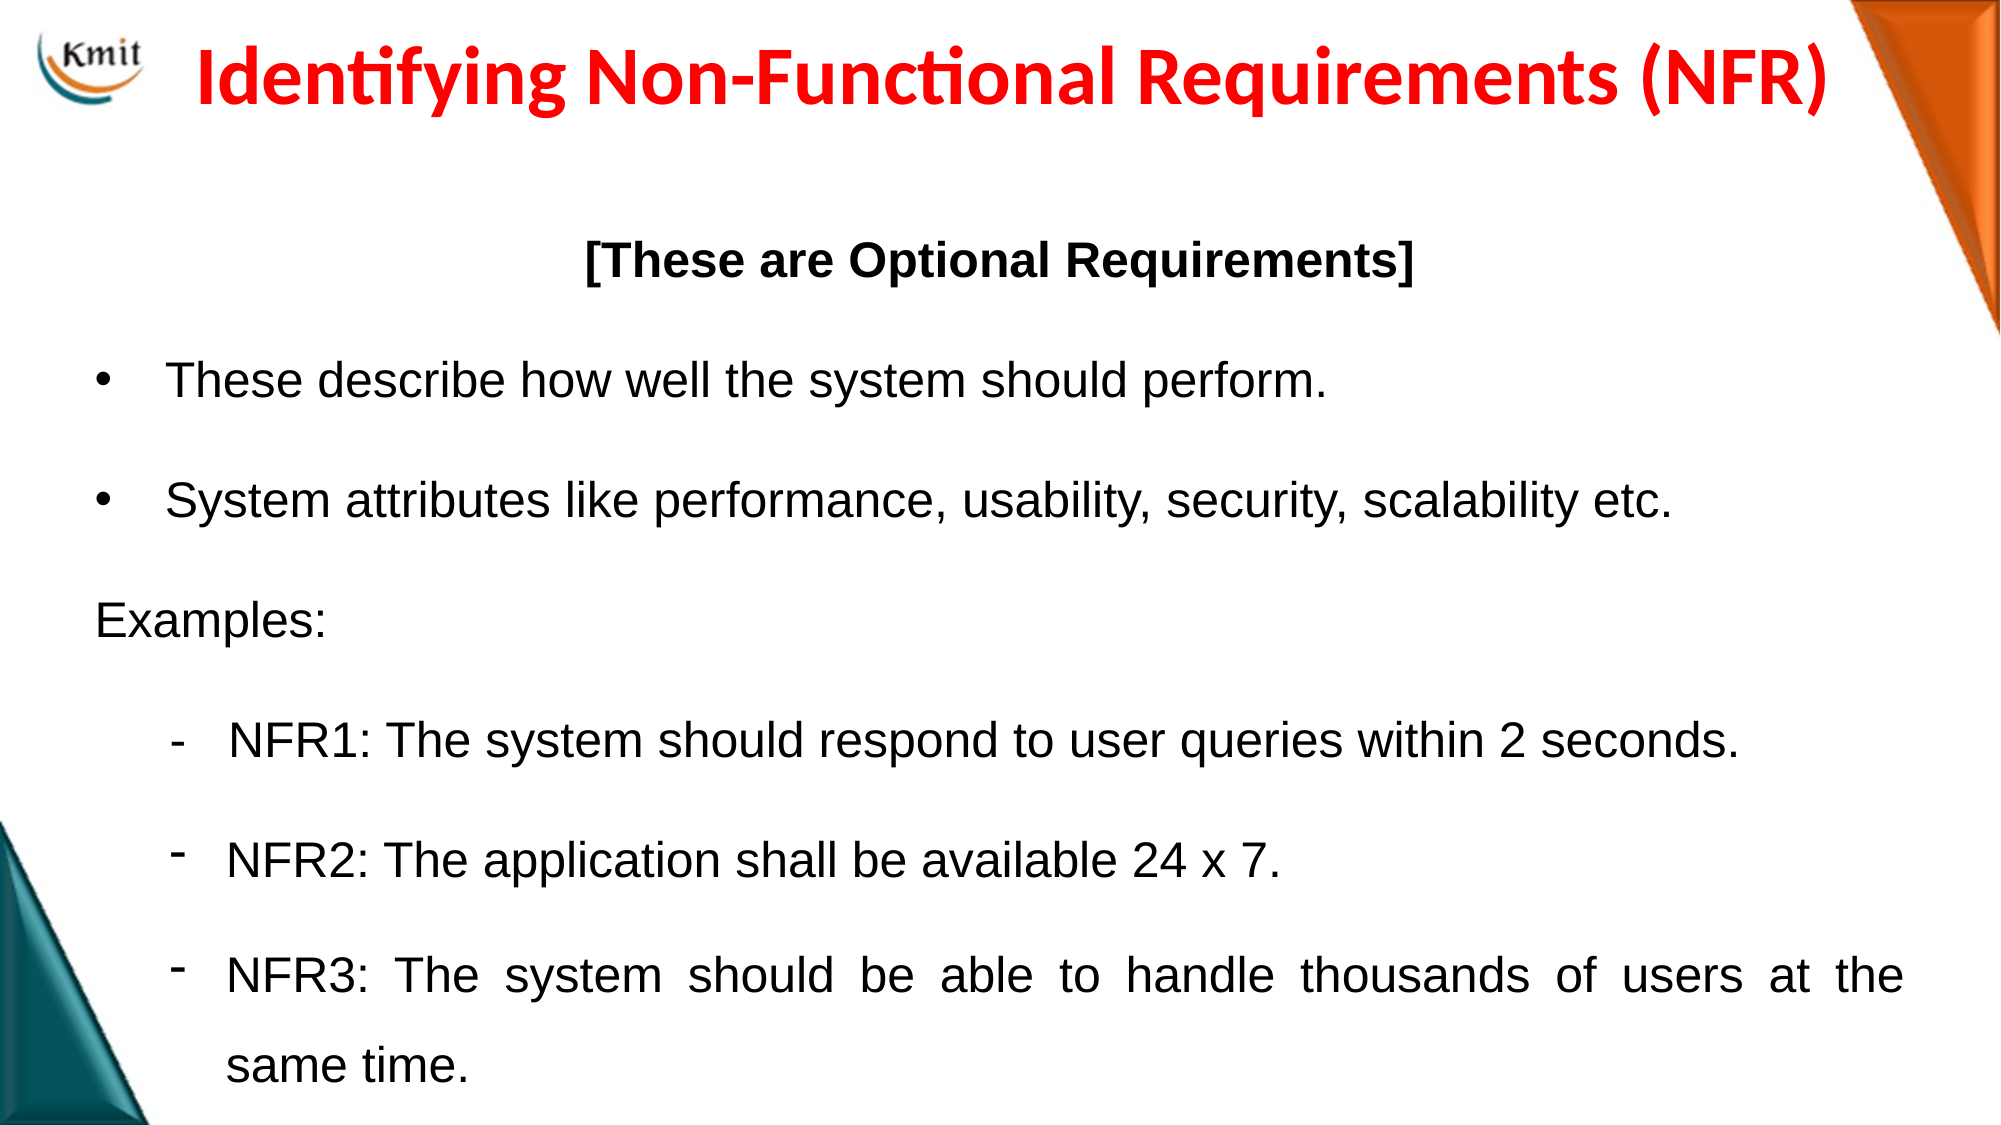

# Identifying Non-Functional Requirements (NFR)
[These are Optional Requirements]
 These describe how well the system should perform.
 System attributes like performance, usability, security, scalability etc.
Examples:
-   NFR1: The system should respond to user queries within 2 seconds.
NFR2: The application shall be available 24 x 7.
NFR3: The system should be able to handle thousands of users at the same time.